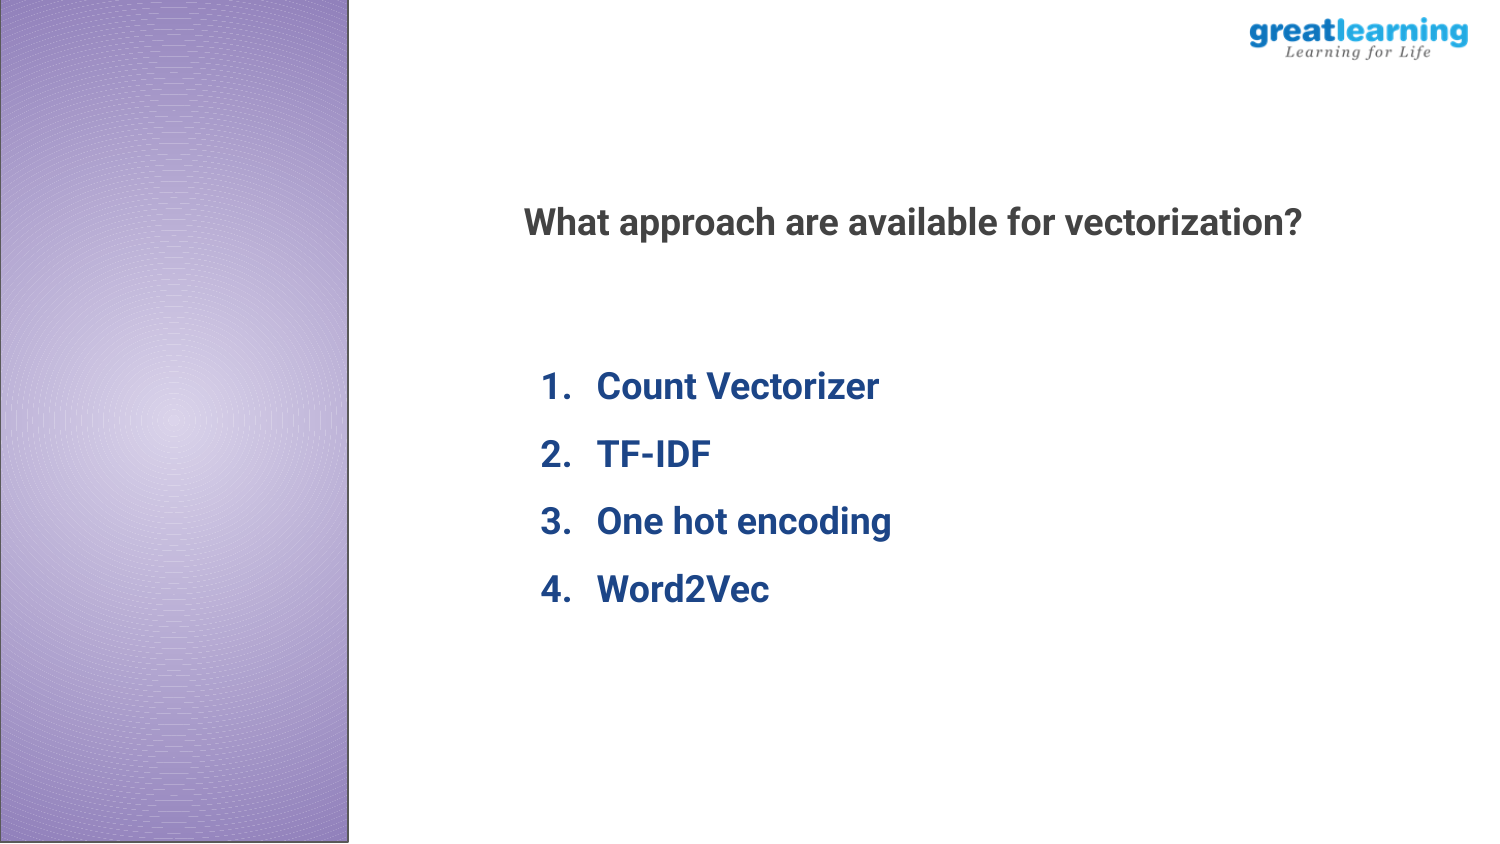

What approach are available for vectorization?
Count Vectorizer
TF-IDF
One hot encoding
Word2Vec